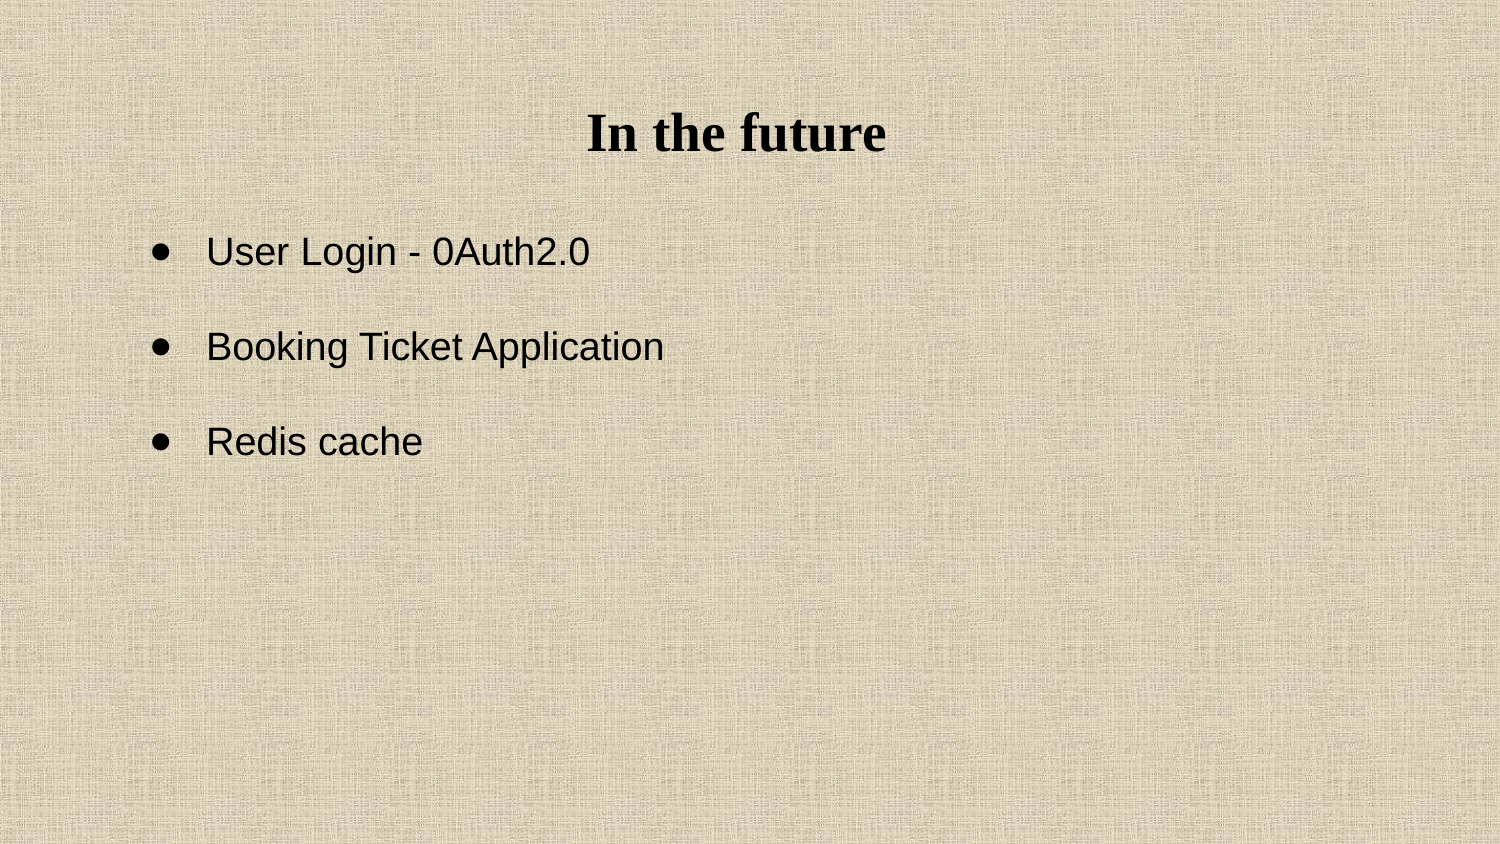

# In the future
User Login - 0Auth2.0

Booking Ticket Application

Redis cache